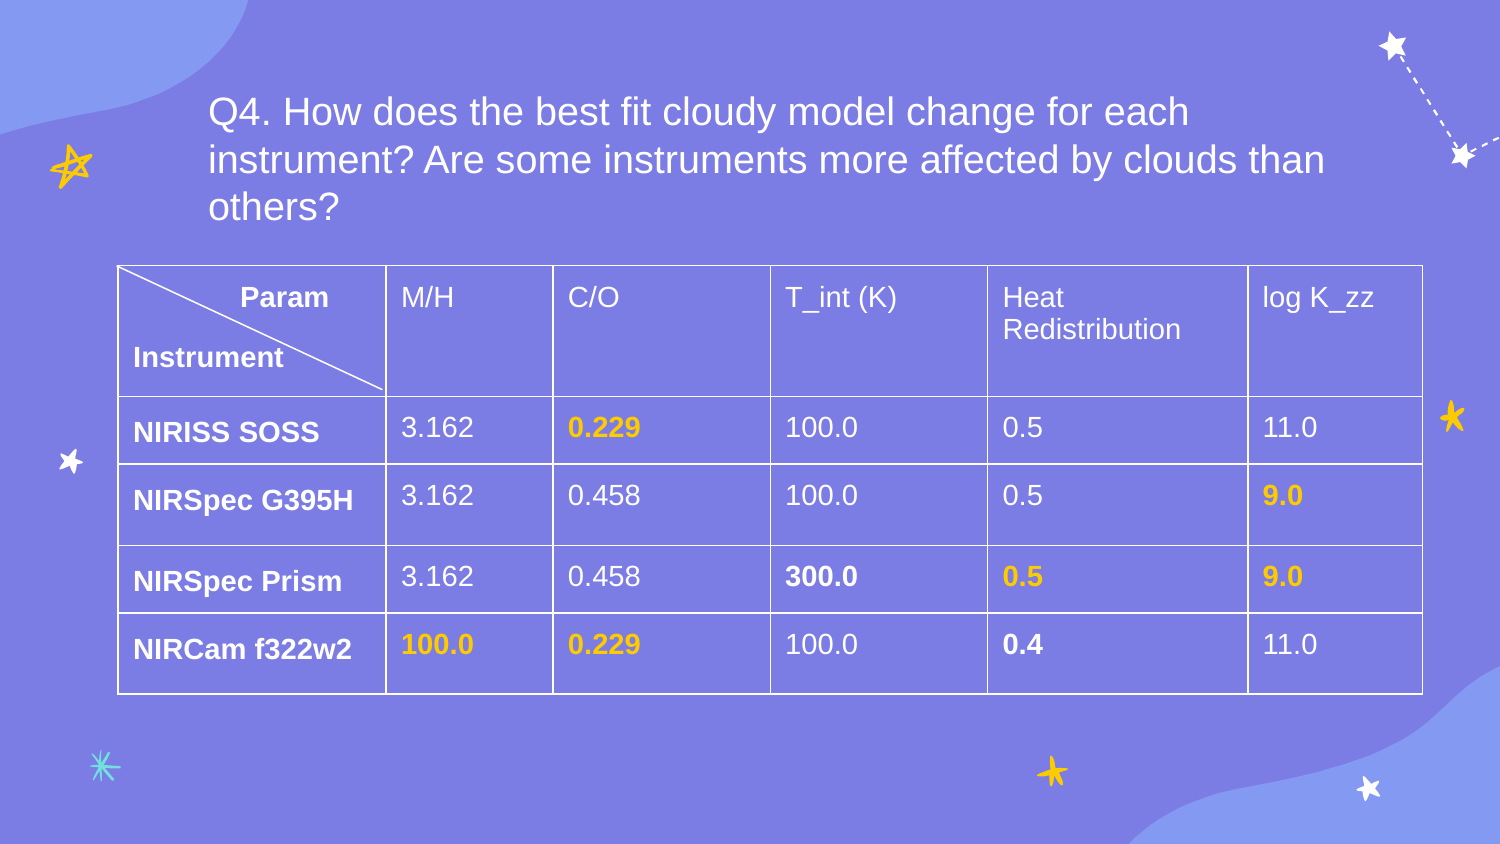

# Q4. How does the best fit cloudy model change for each instrument? Are some instruments more affected by clouds than others?
| Param Instrument | M/H | C/O | T\_int (K) | Heat Redistribution | log K\_zz |
| --- | --- | --- | --- | --- | --- |
| NIRISS SOSS | 3.162 | 0.229 | 100.0 | 0.5 | 11.0 |
| NIRSpec G395H | 3.162 | 0.458 | 100.0 | 0.5 | 9.0 |
| NIRSpec Prism | 3.162 | 0.458 | 300.0 | 0.5 | 9.0 |
| NIRCam f322w2 | 100.0 | 0.229 | 100.0 | 0.4 | 11.0 |